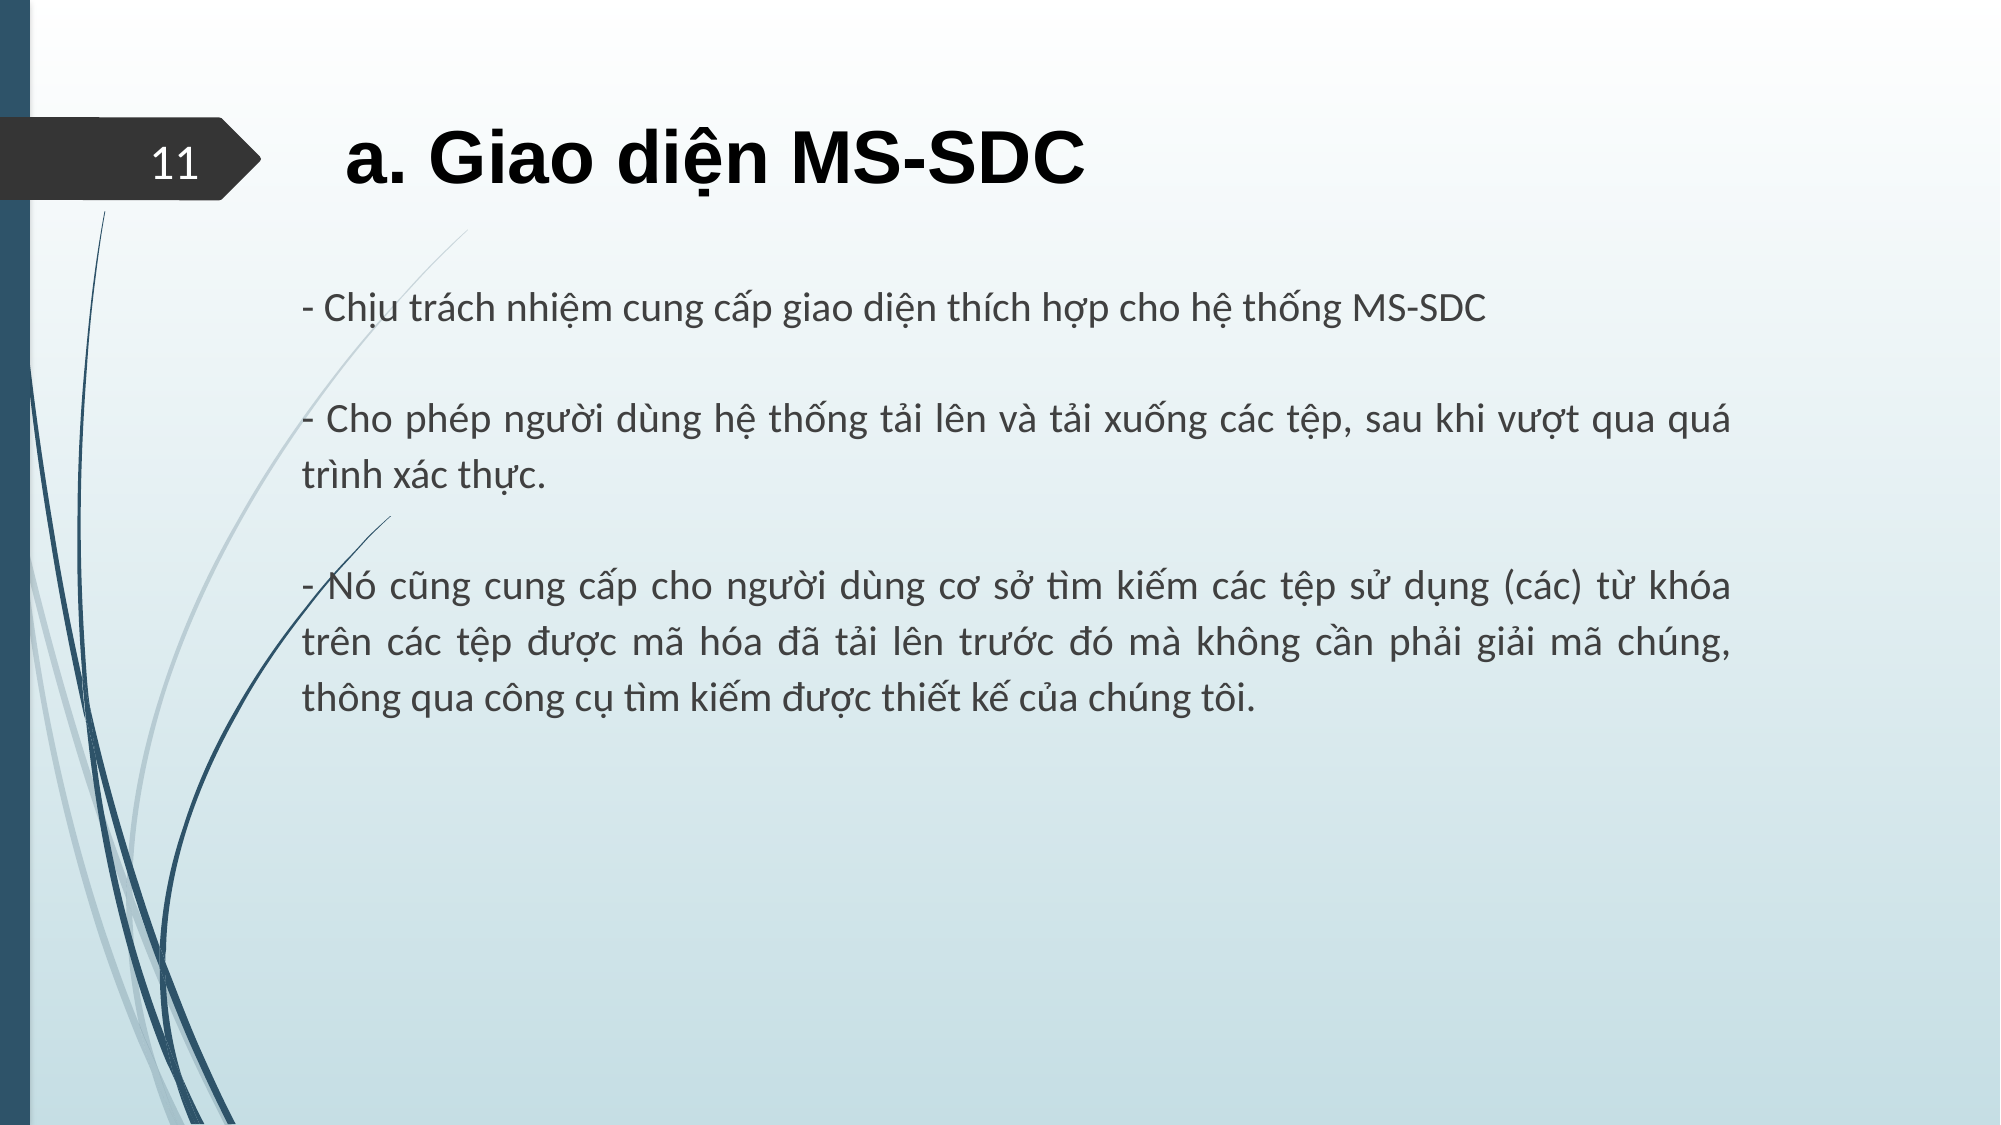

# a. Giao diện MS-SDC
11
- Chịu trách nhiệm cung cấp giao diện thích hợp cho hệ thống MS-SDC
- Cho phép người dùng hệ thống tải lên và tải xuống các tệp, sau khi vượt qua quá trình xác thực.
- Nó cũng cung cấp cho người dùng cơ sở tìm kiếm các tệp sử dụng (các) từ khóa trên các tệp được mã hóa đã tải lên trước đó mà không cần phải giải mã chúng, thông qua công cụ tìm kiếm được thiết kế của chúng tôi.